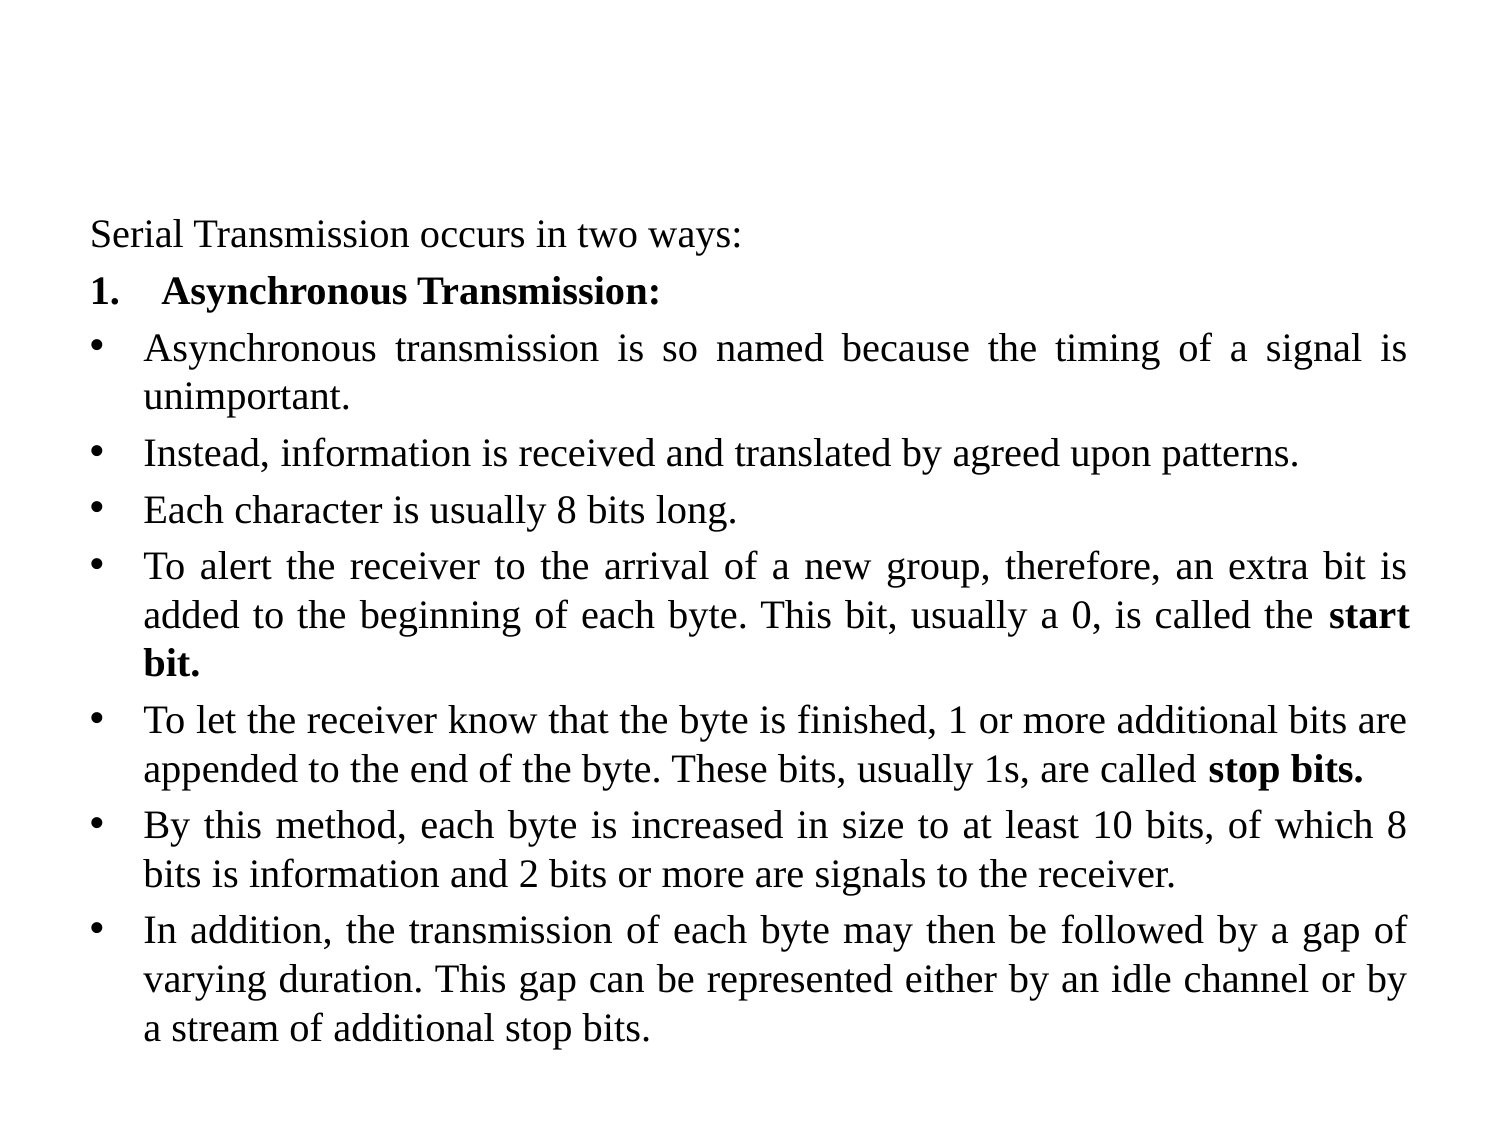

#
Serial Transmission occurs in two ways:
Asynchronous Transmission:
Asynchronous transmission is so named because the timing of a signal is unimportant.
Instead, information is received and translated by agreed upon patterns.
Each character is usually 8 bits long.
To alert the receiver to the arrival of a new group, therefore, an extra bit is added to the beginning of each byte. This bit, usually a 0, is called the start bit.
To let the receiver know that the byte is finished, 1 or more additional bits are appended to the end of the byte. These bits, usually 1s, are called stop bits.
By this method, each byte is increased in size to at least 10 bits, of which 8 bits is information and 2 bits or more are signals to the receiver.
In addition, the transmission of each byte may then be followed by a gap of varying duration. This gap can be represented either by an idle channel or by a stream of additional stop bits.